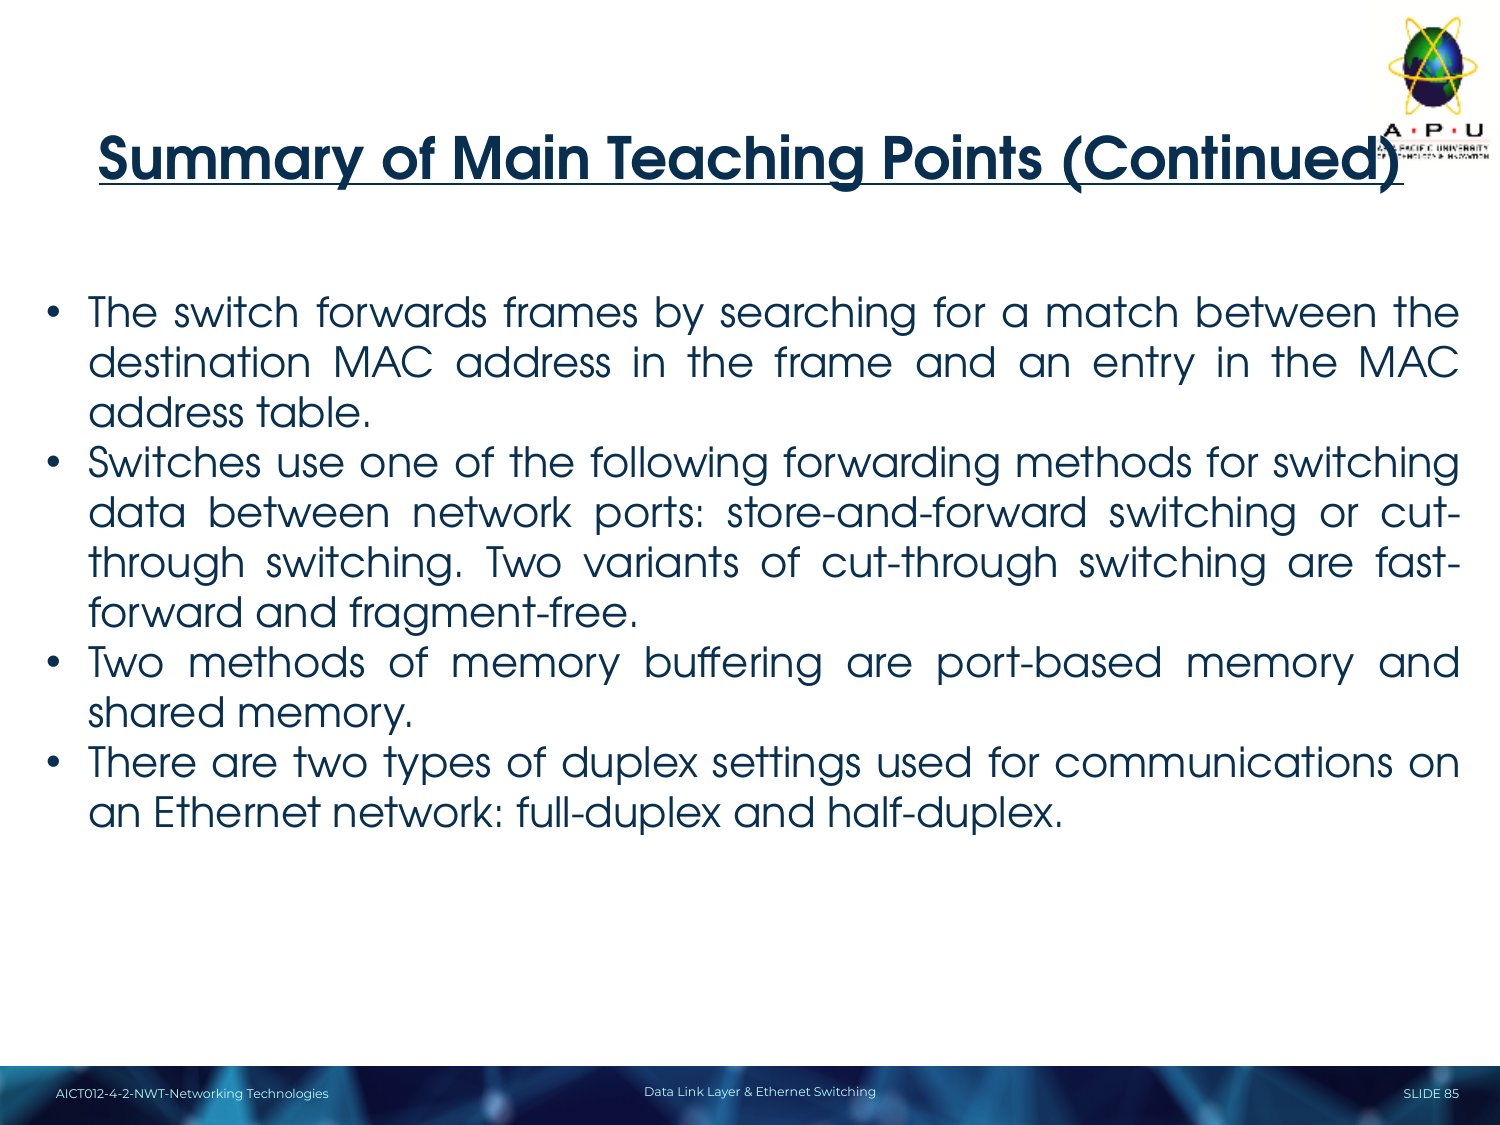

Summary of Main Teaching Points (Continued)
The switch forwards frames by searching for a match between the destination MAC address in the frame and an entry in the MAC address table.
Switches use one of the following forwarding methods for switching data between network ports: store-and-forward switching or cut-through switching. Two variants of cut-through switching are fast-forward and fragment-free.
Two methods of memory buffering are port-based memory and shared memory.
There are two types of duplex settings used for communications on an Ethernet network: full-duplex and half-duplex.